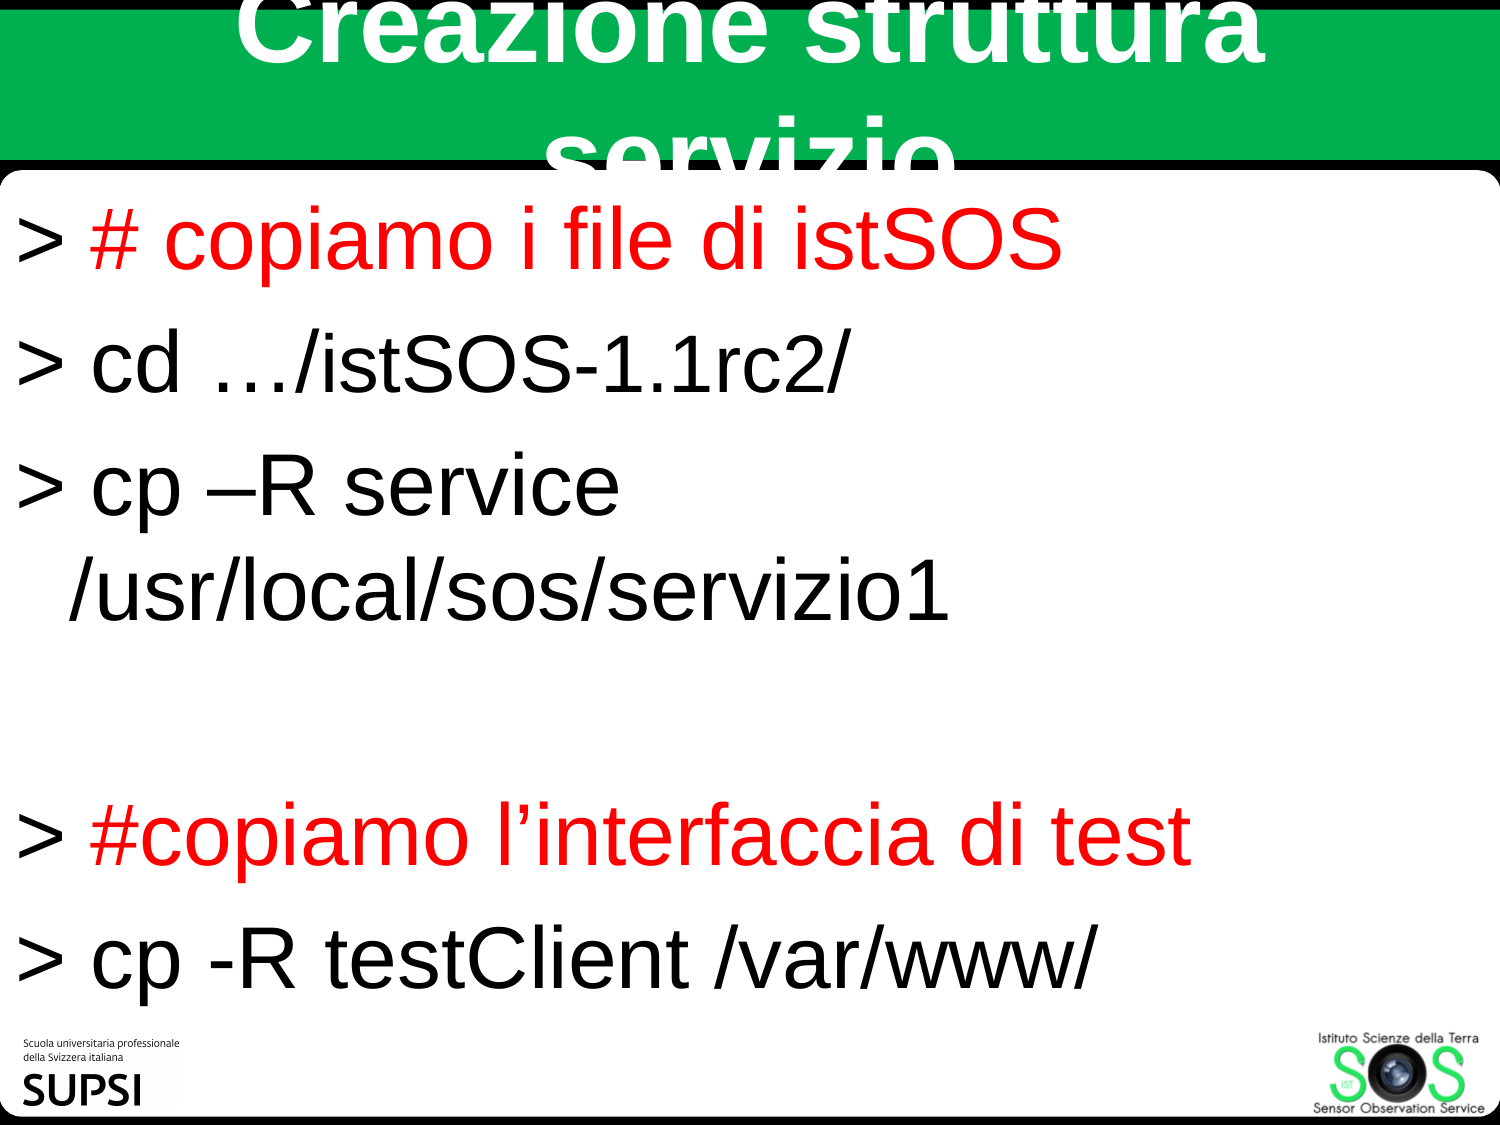

# Creazione struttura servizio
> # copiamo i file di istSOS
> cd …/istSOS-1.1rc2/
> cp –R service /usr/local/sos/servizio1

> #copiamo l’interfaccia di test
> cp -R testClient /var/www/